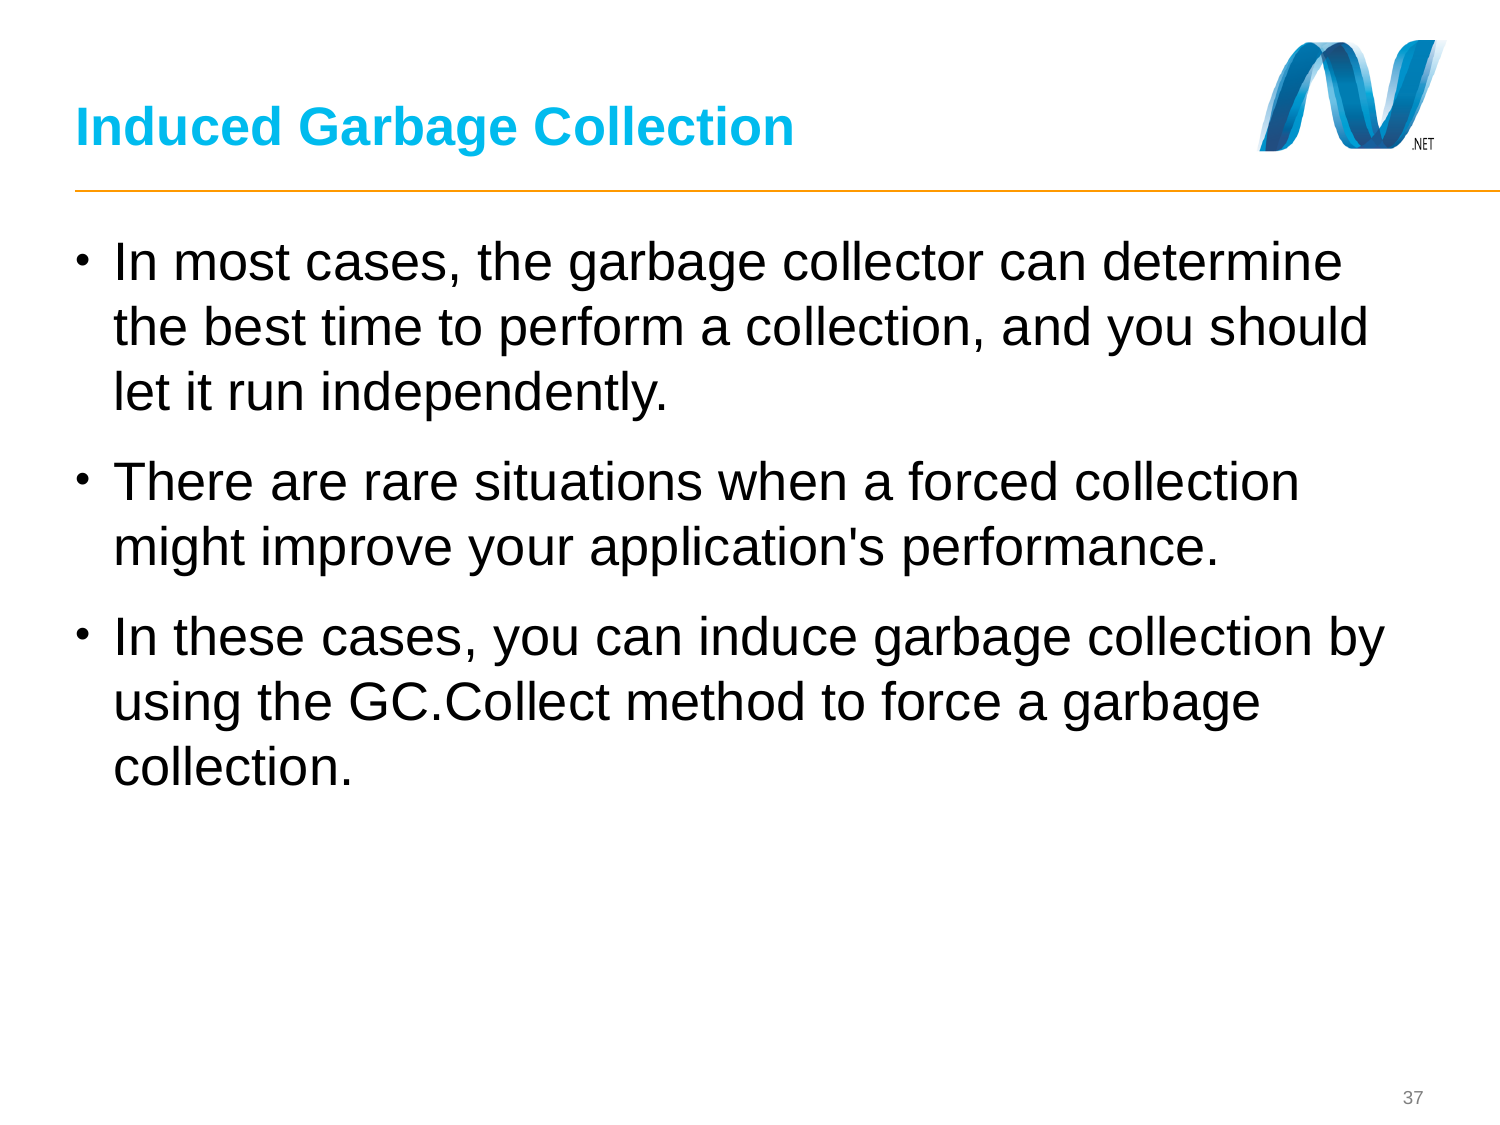

# Induced Garbage Collection
In most cases, the garbage collector can determine the best time to perform a collection, and you should let it run independently.
There are rare situations when a forced collection might improve your application's performance.
In these cases, you can induce garbage collection by using the GC.Collect method to force a garbage collection.